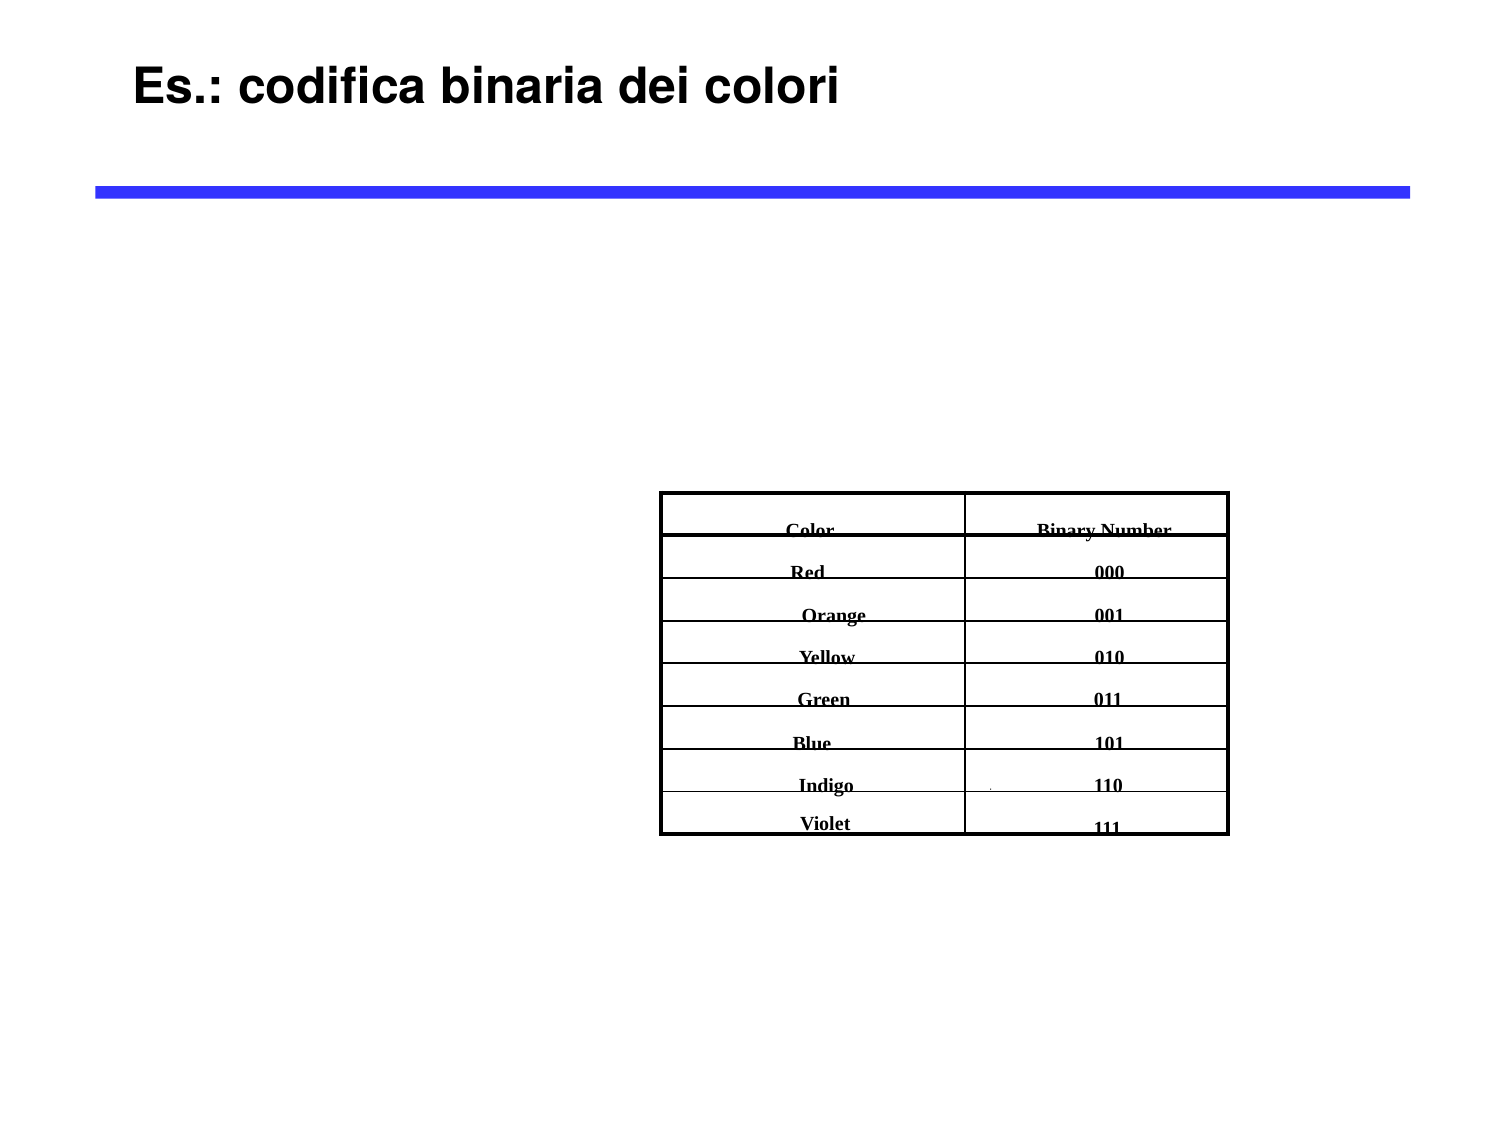

# Es.: codifica binaria dei colori

|  |  |
| --- | --- |
|  |  |
|  |  |
|  |  |
|  |  |
|  |  |
|  |  |
|  |  |
Color
Binary Number

000

001
010

011

101

110

111

Red

Orange

Yellow

Green

Blue
Indigo

Violet